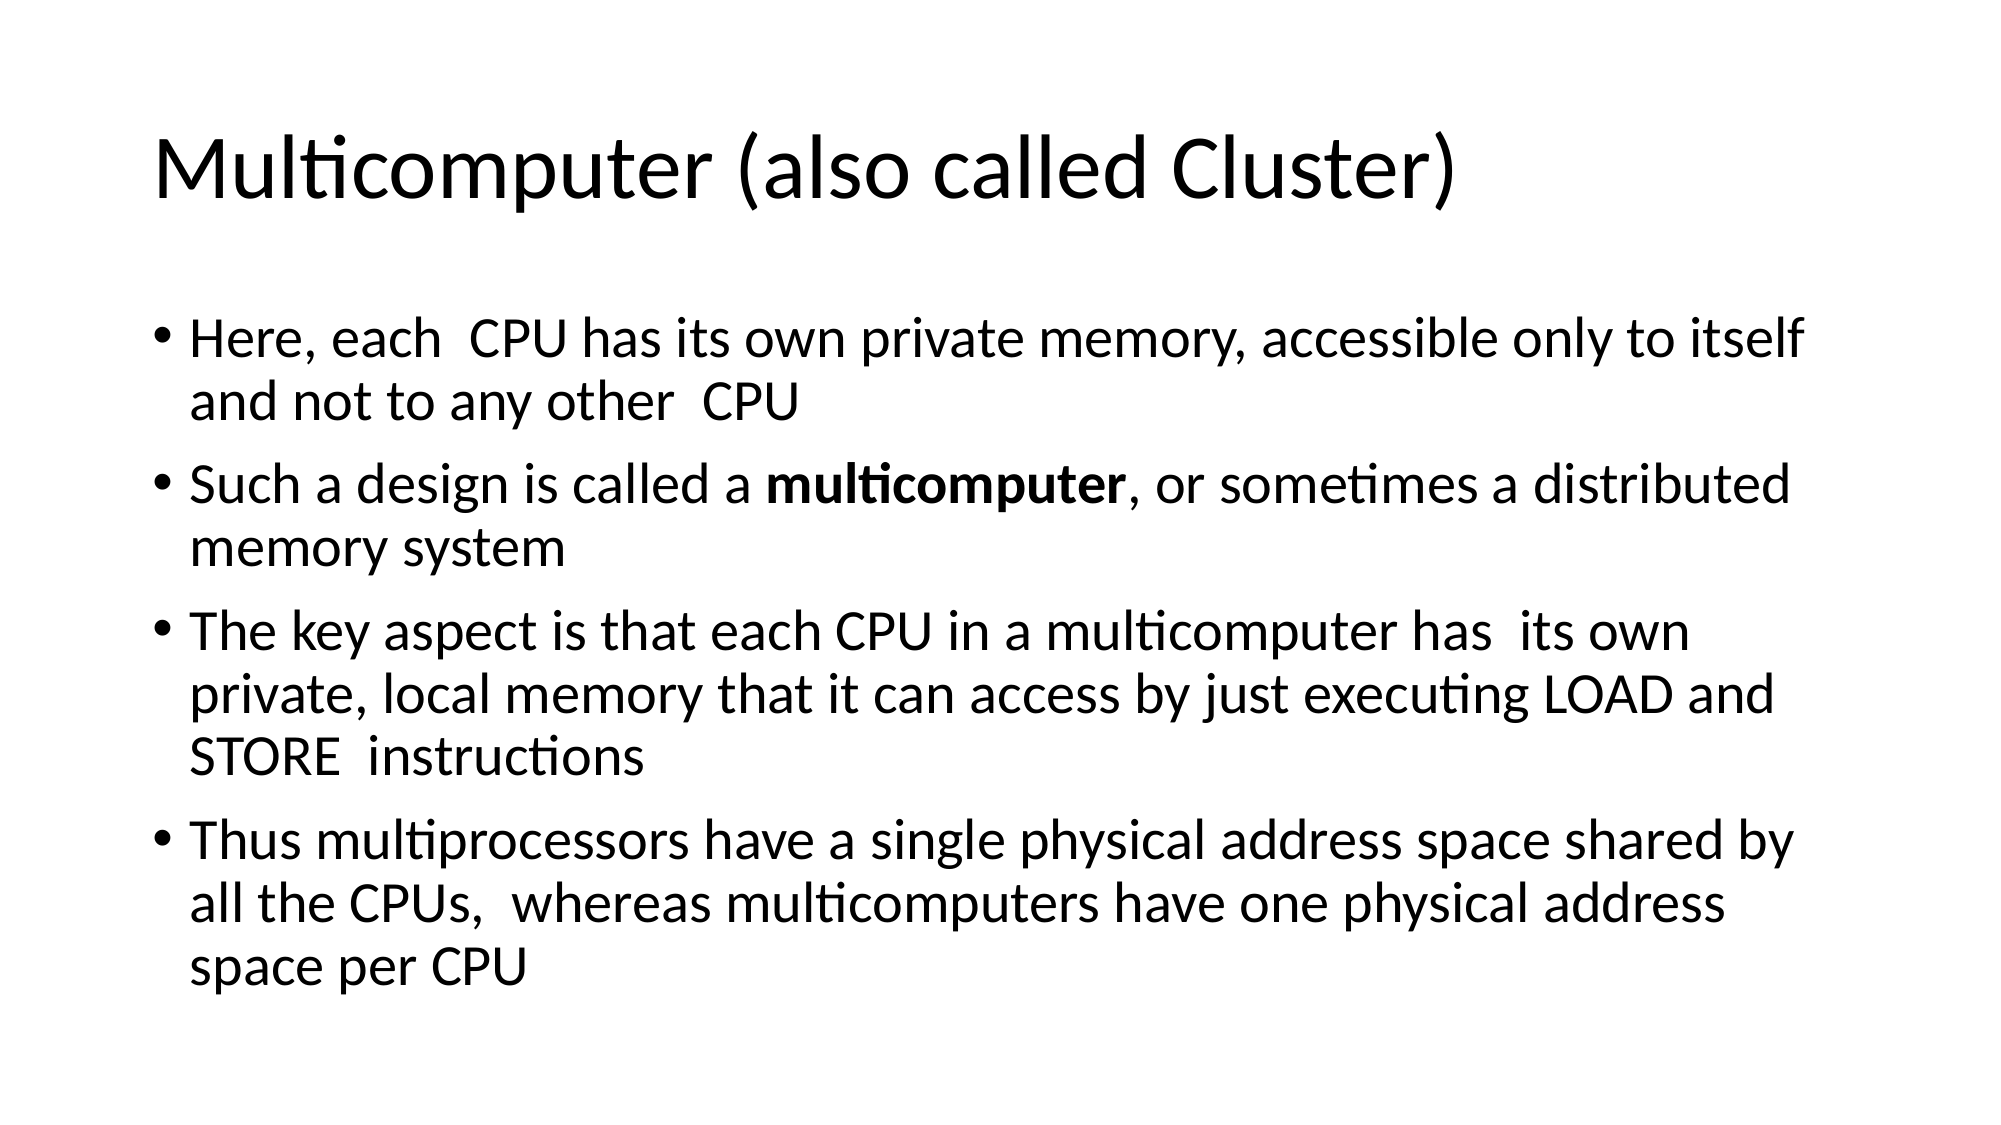

# Multicomputer (also called Cluster)
Here, each  CPU has its own private memory, accessible only to itself and not to any other  CPU
Such a design is called a multicomputer, or sometimes a distributed memory system
The key aspect is that each CPU in a multicomputer has  its own private, local memory that it can access by just executing LOAD and STORE  instructions
Thus multiprocessors have a single physical address space shared by all the CPUs,  whereas multicomputers have one physical address space per CPU